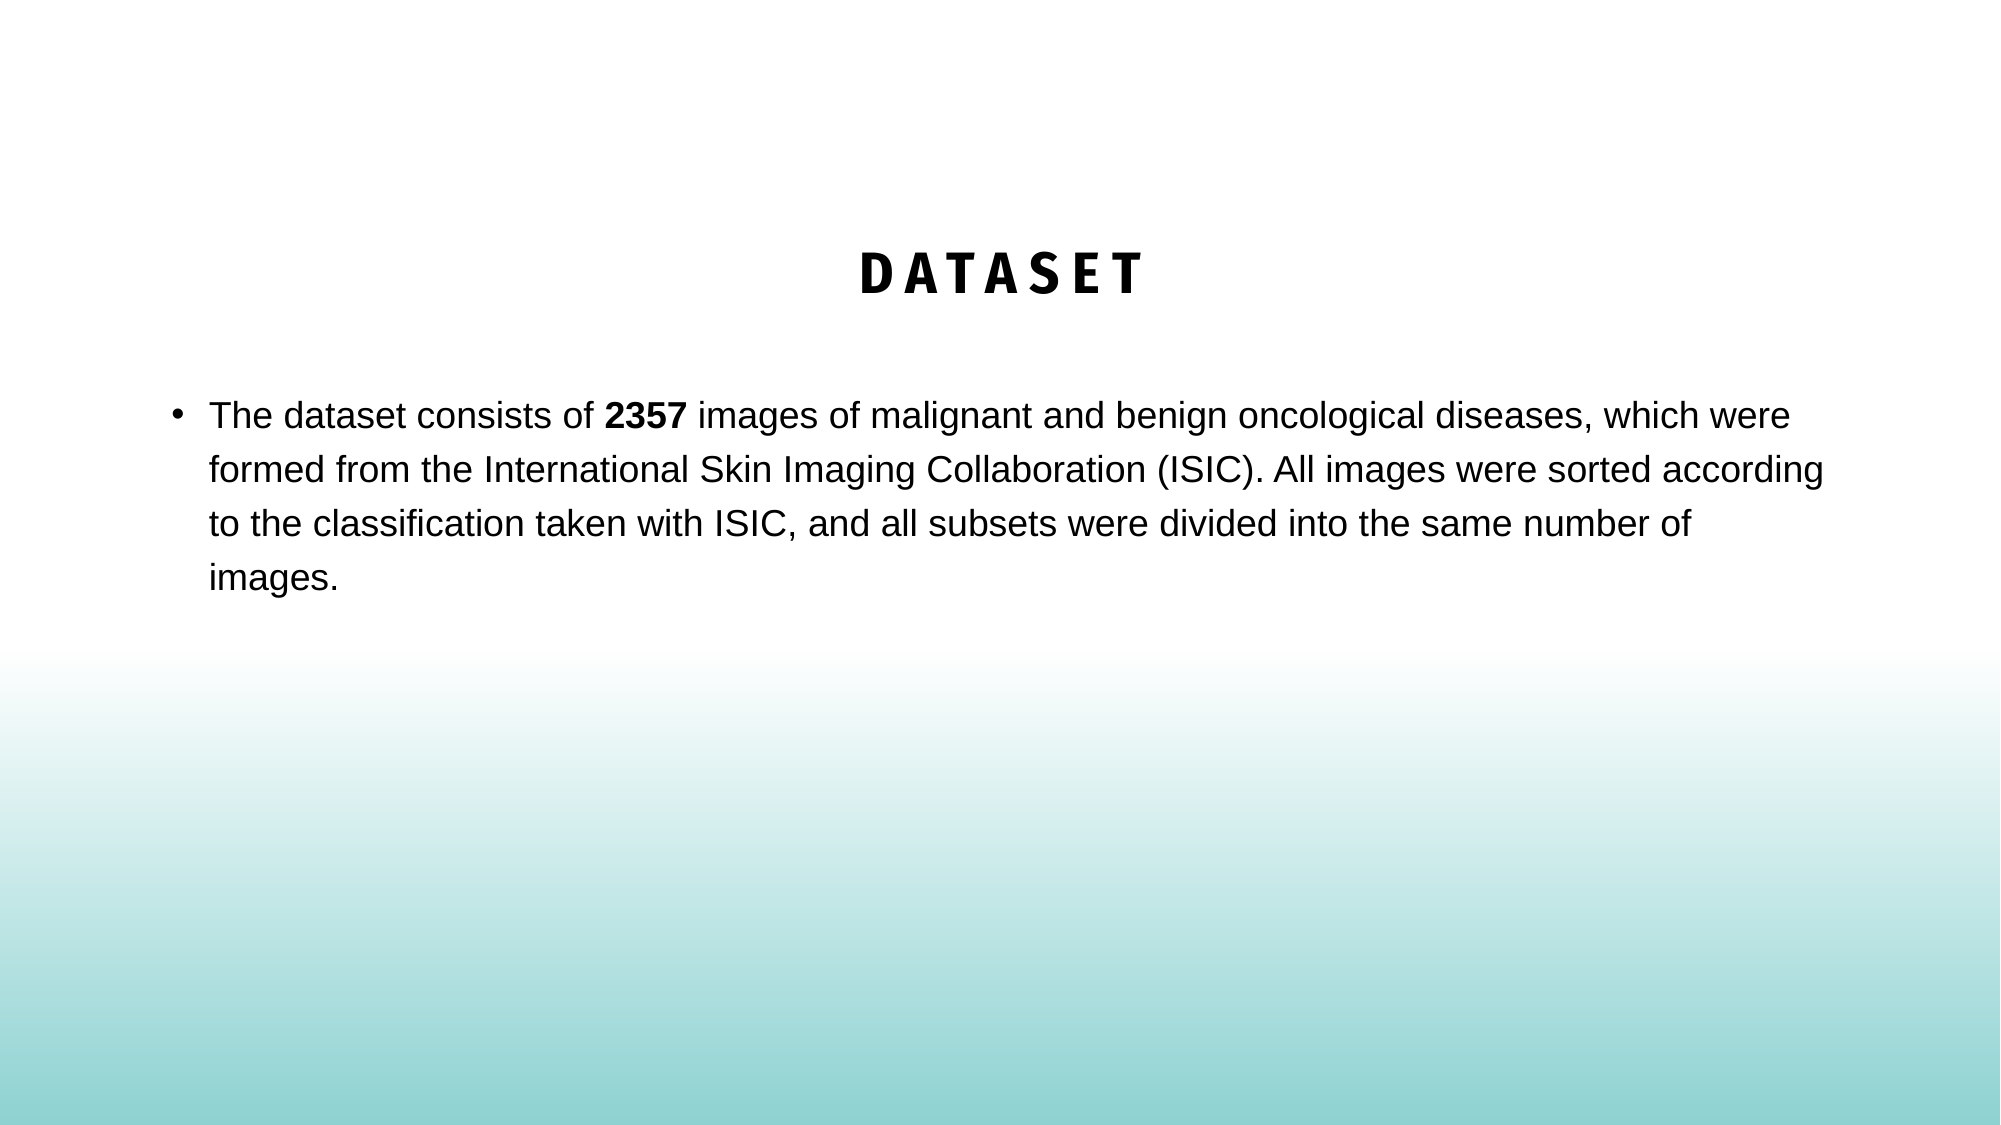

# Dataset
The dataset consists of 2357 images of malignant and benign oncological diseases, which were formed from the International Skin Imaging Collaboration (ISIC). All images were sorted according to the classification taken with ISIC, and all subsets were divided into the same number of images.